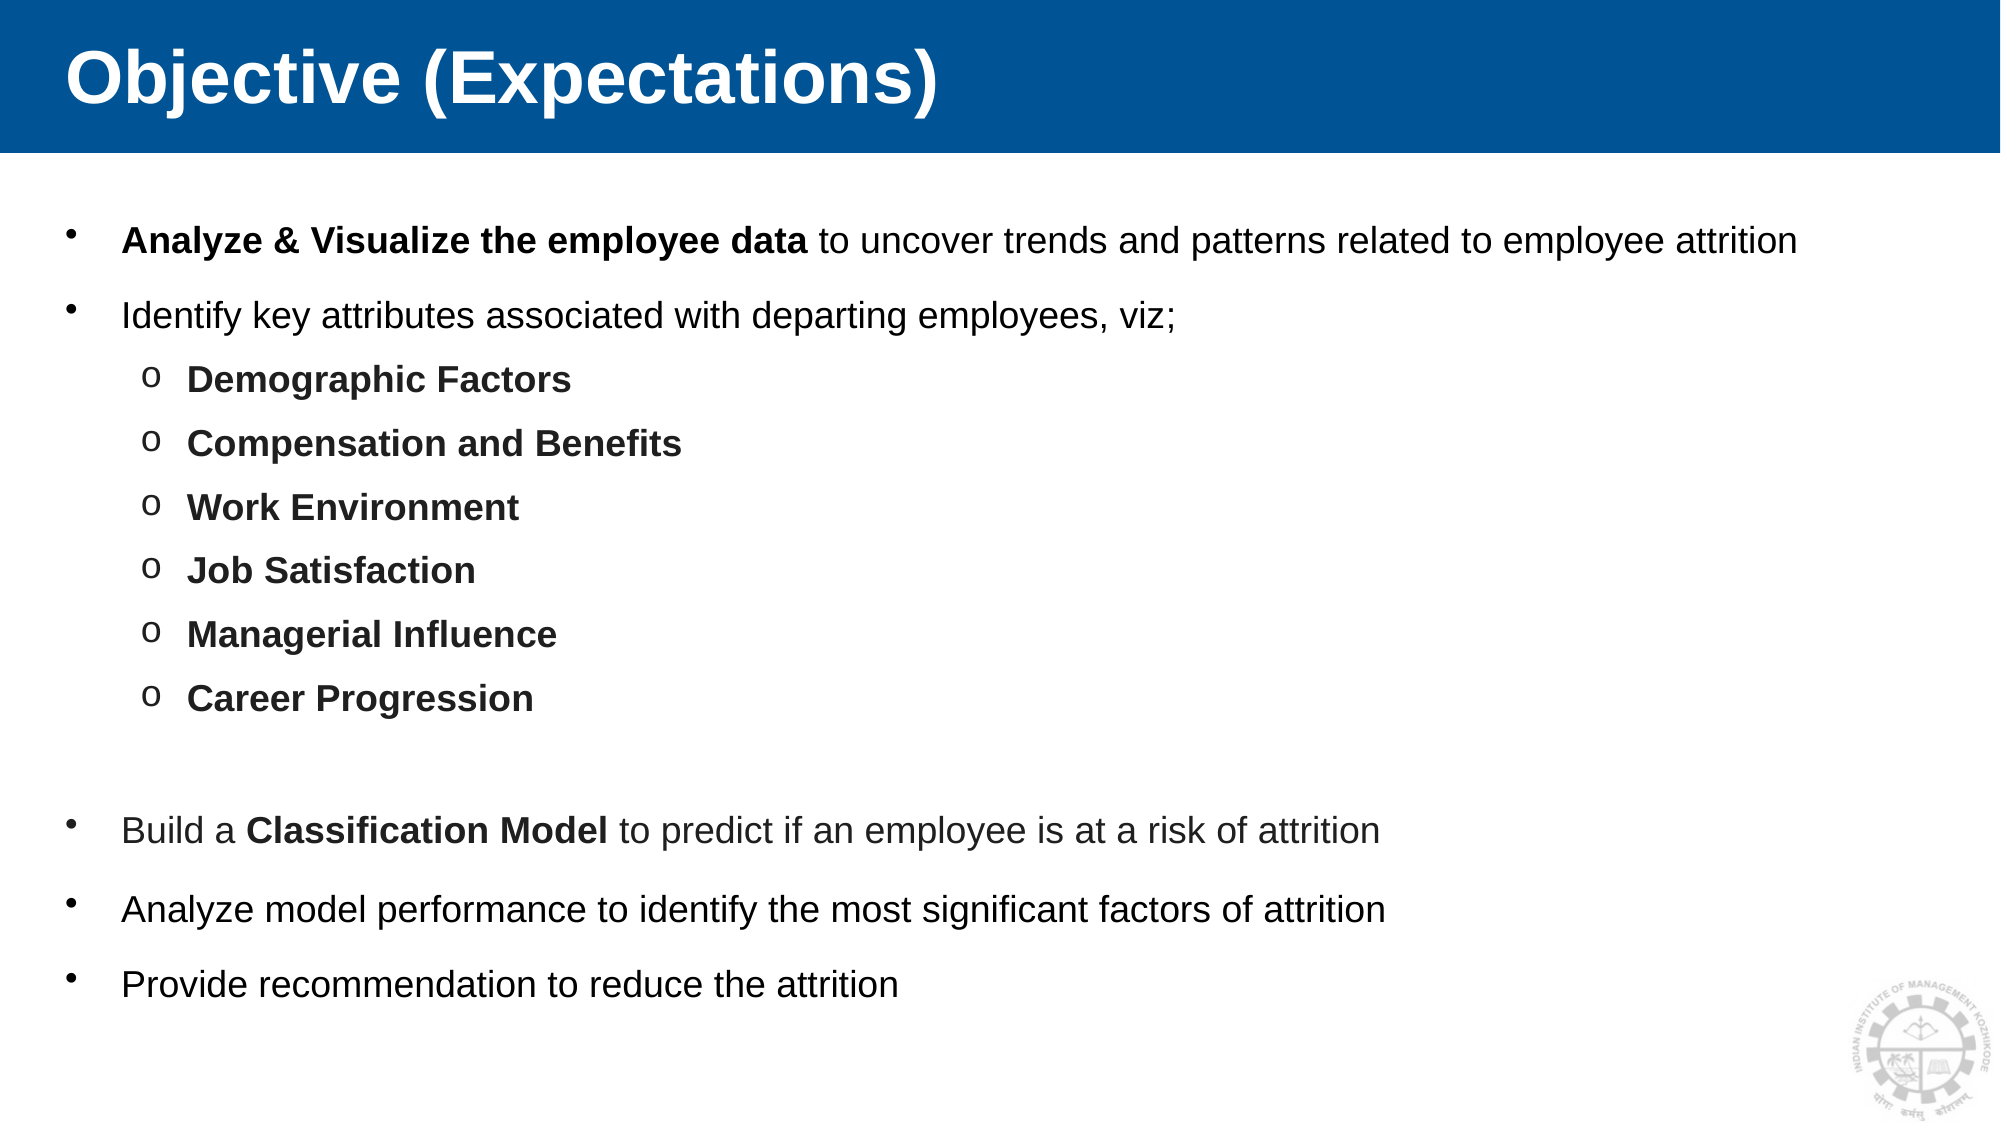

# Objective (Expectations)
Analyze & Visualize the employee data to uncover trends and patterns related to employee attrition
Identify key attributes associated with departing employees, viz;
Demographic Factors
Compensation and Benefits
Work Environment
Job Satisfaction
Managerial Influence
Career Progression

Build a Classification Model to predict if an employee is at a risk of attrition

Analyze model performance to identify the most significant factors of attrition
Provide recommendation to reduce the attrition